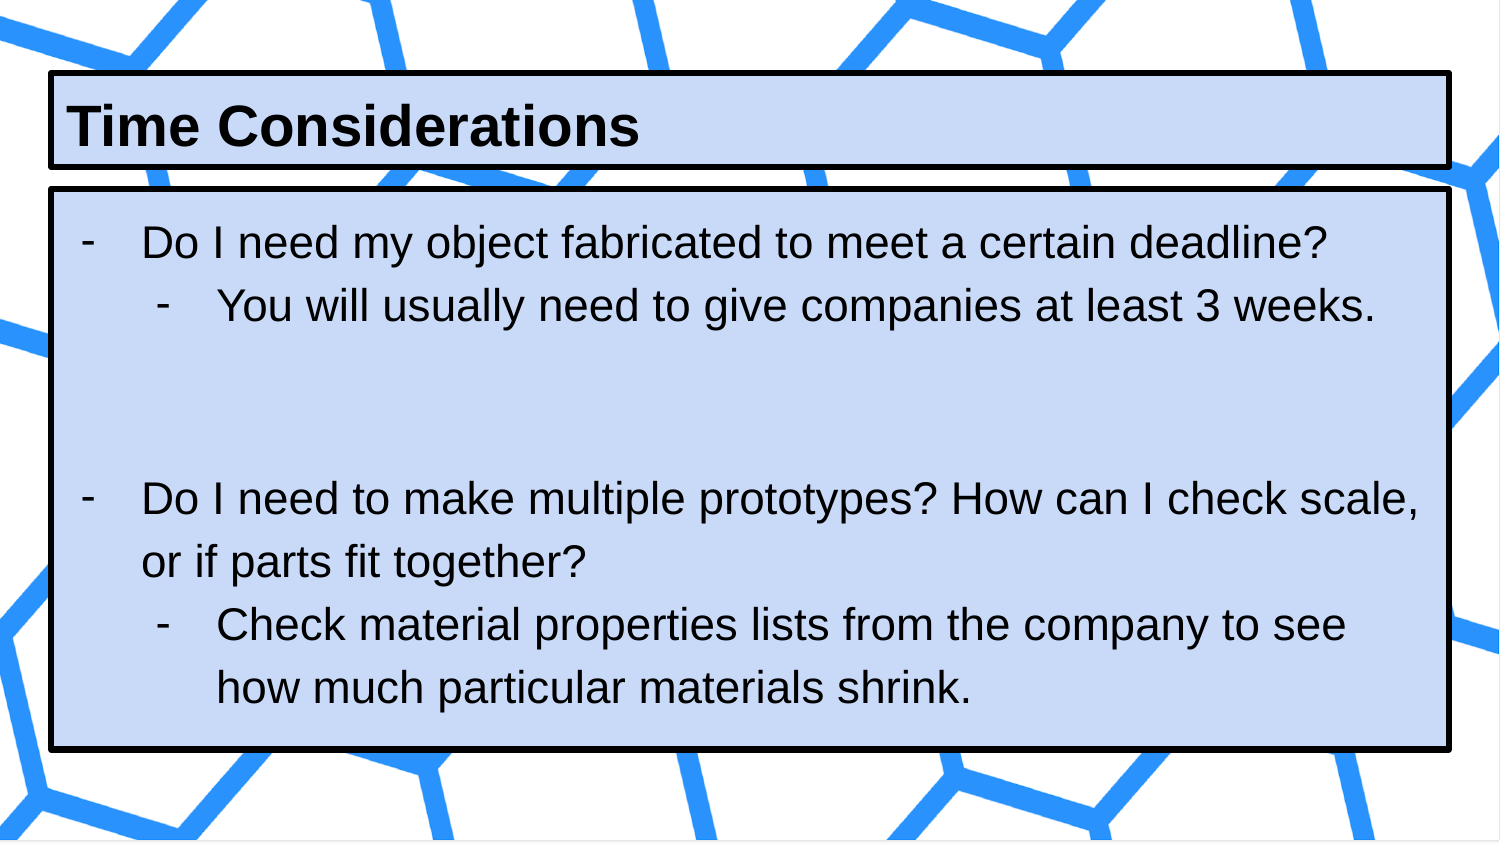

# Time Considerations
Do I need my object fabricated to meet a certain deadline?
You will usually need to give companies at least 3 weeks.

Do I need to make multiple prototypes? How can I check scale, or if parts fit together?
Check material properties lists from the company to see how much particular materials shrink.